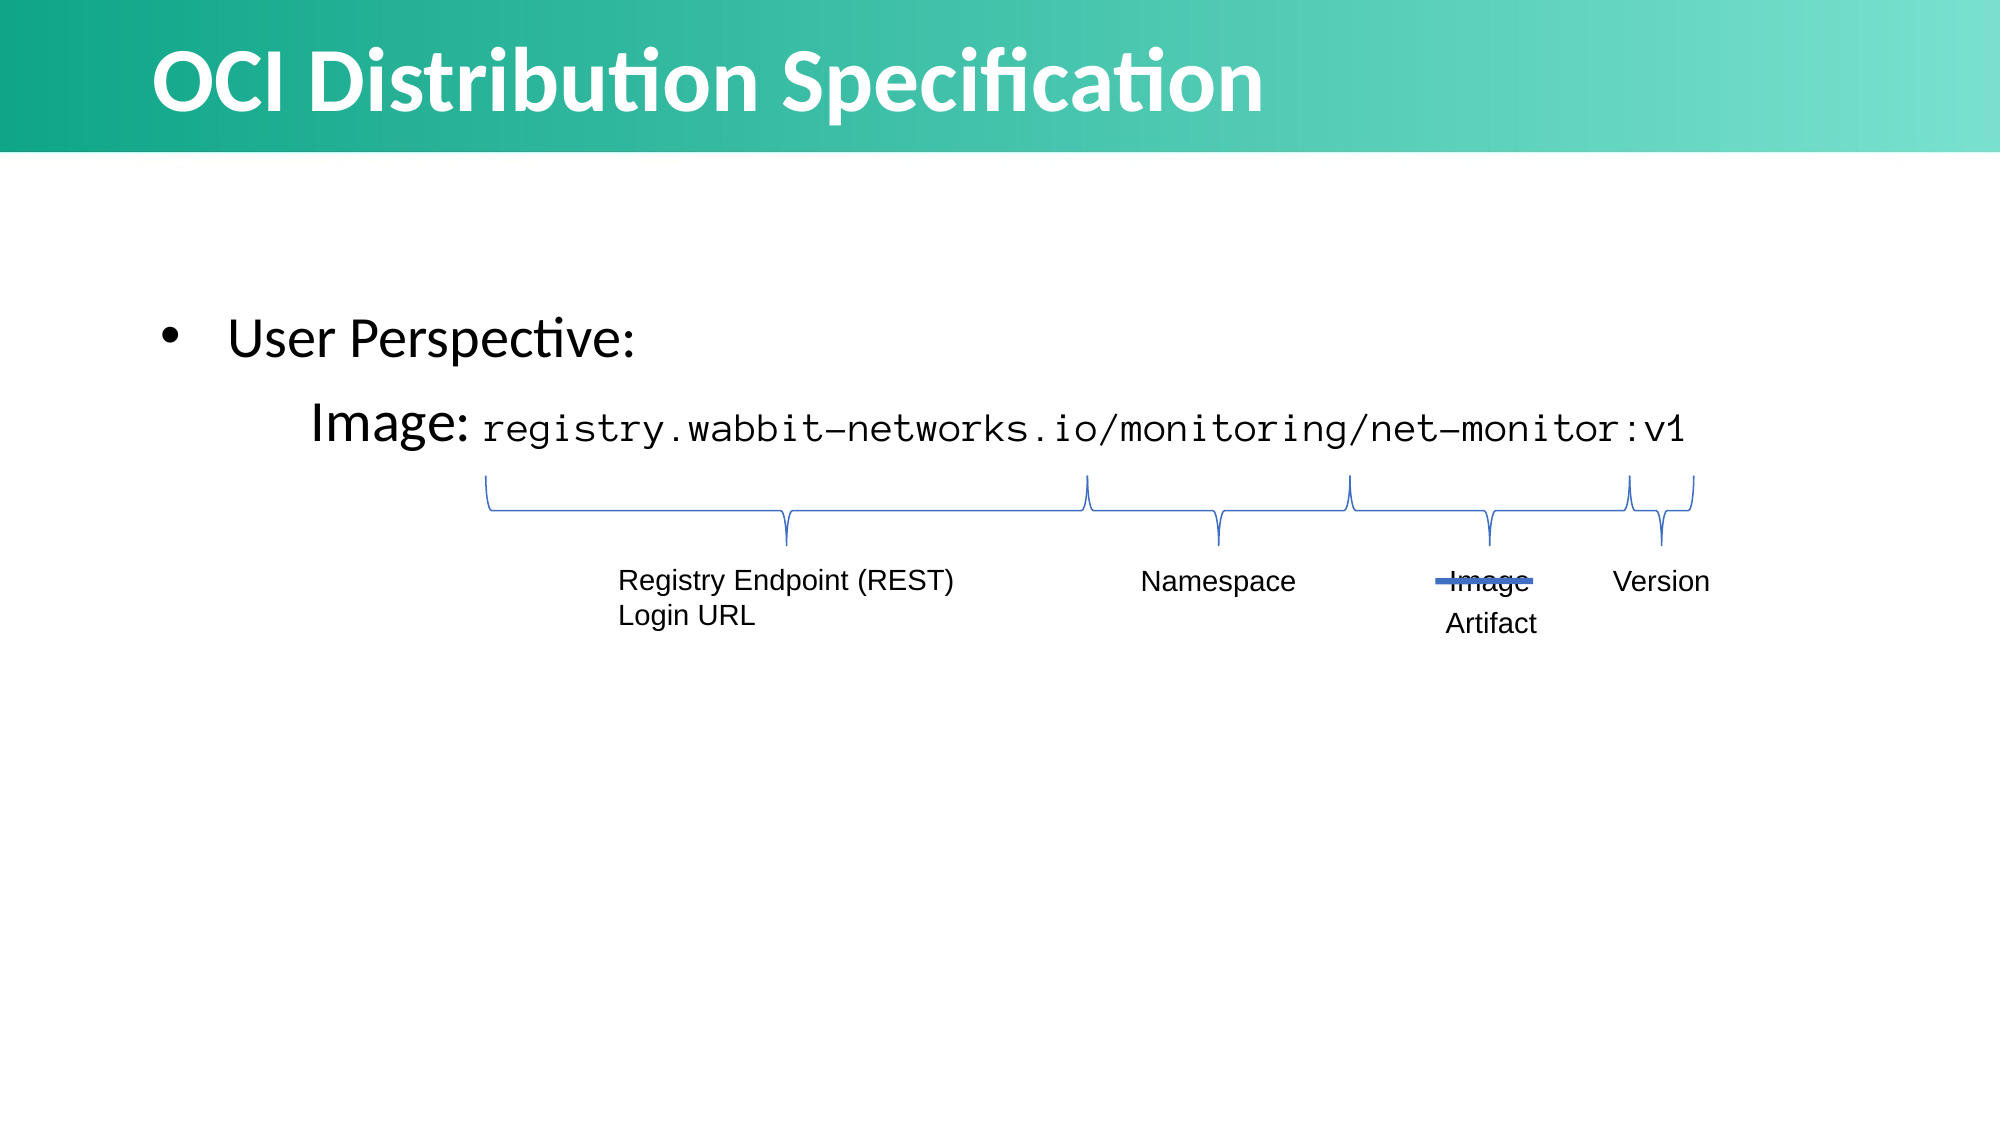

# OCI Distribution Specification

User Perspective:
	Image: registry.wabbit-networks.io/monitoring/net-monitor:v1

Registry Endpoint (REST)
Login URL
Namespace
Image
Version
Artifact